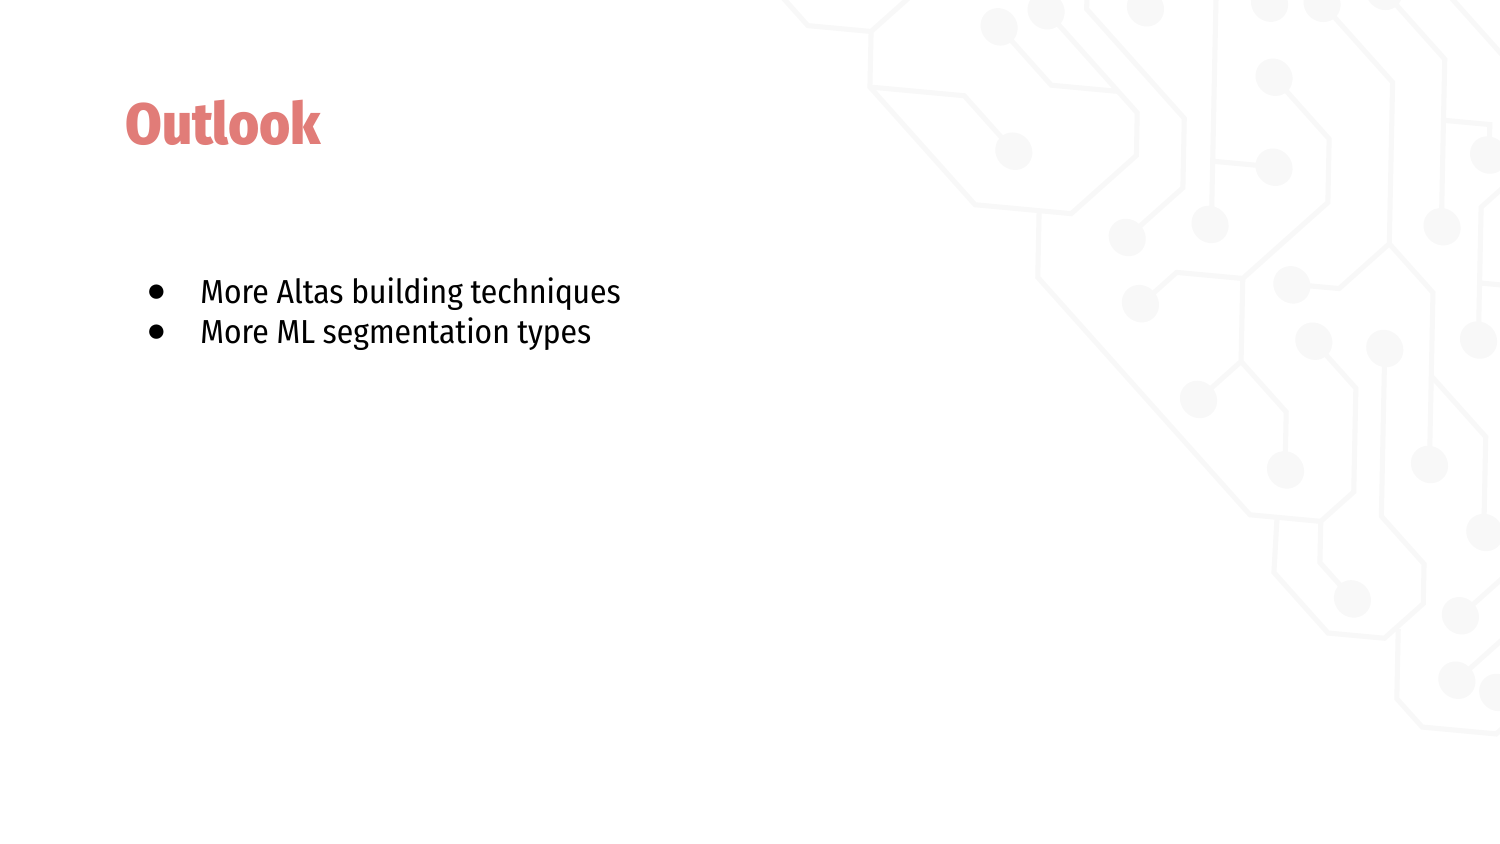

# Outlook
More Altas building techniques
More ML segmentation types